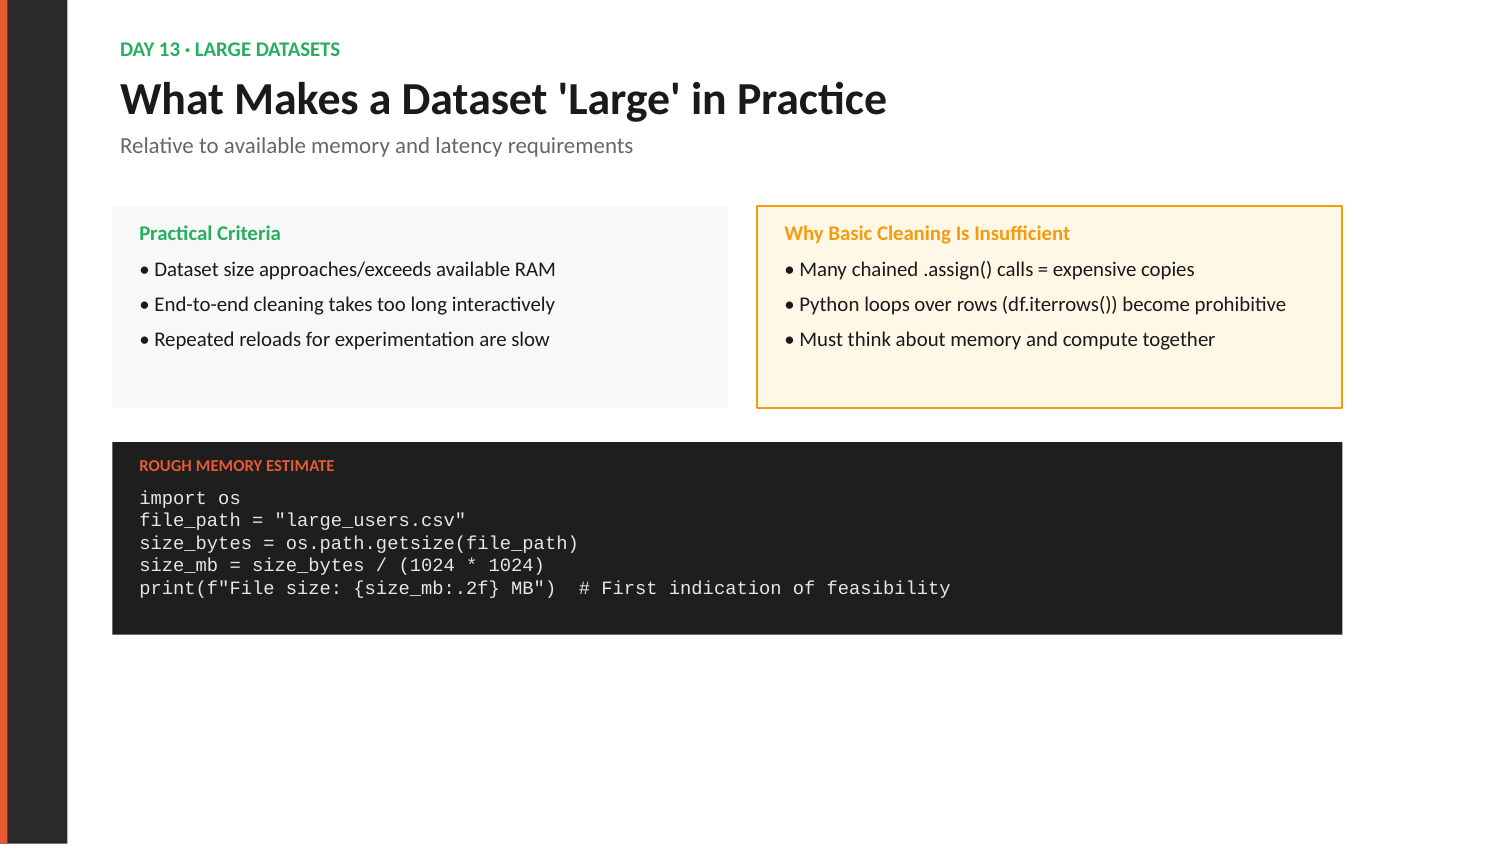

DAY 13 · LARGE DATASETS
What Makes a Dataset 'Large' in Practice
Relative to available memory and latency requirements

Practical Criteria
Why Basic Cleaning Is Insufficient
• Dataset size approaches/exceeds available RAM
• End-to-end cleaning takes too long interactively
• Repeated reloads for experimentation are slow
• Many chained .assign() calls = expensive copies
• Python loops over rows (df.iterrows()) become prohibitive
• Must think about memory and compute together

ROUGH MEMORY ESTIMATE
import os
file_path = "large_users.csv"
size_bytes = os.path.getsize(file_path)
size_mb = size_bytes / (1024 * 1024)
print(f"File size: {size_mb:.2f} MB")  # First indication of feasibility